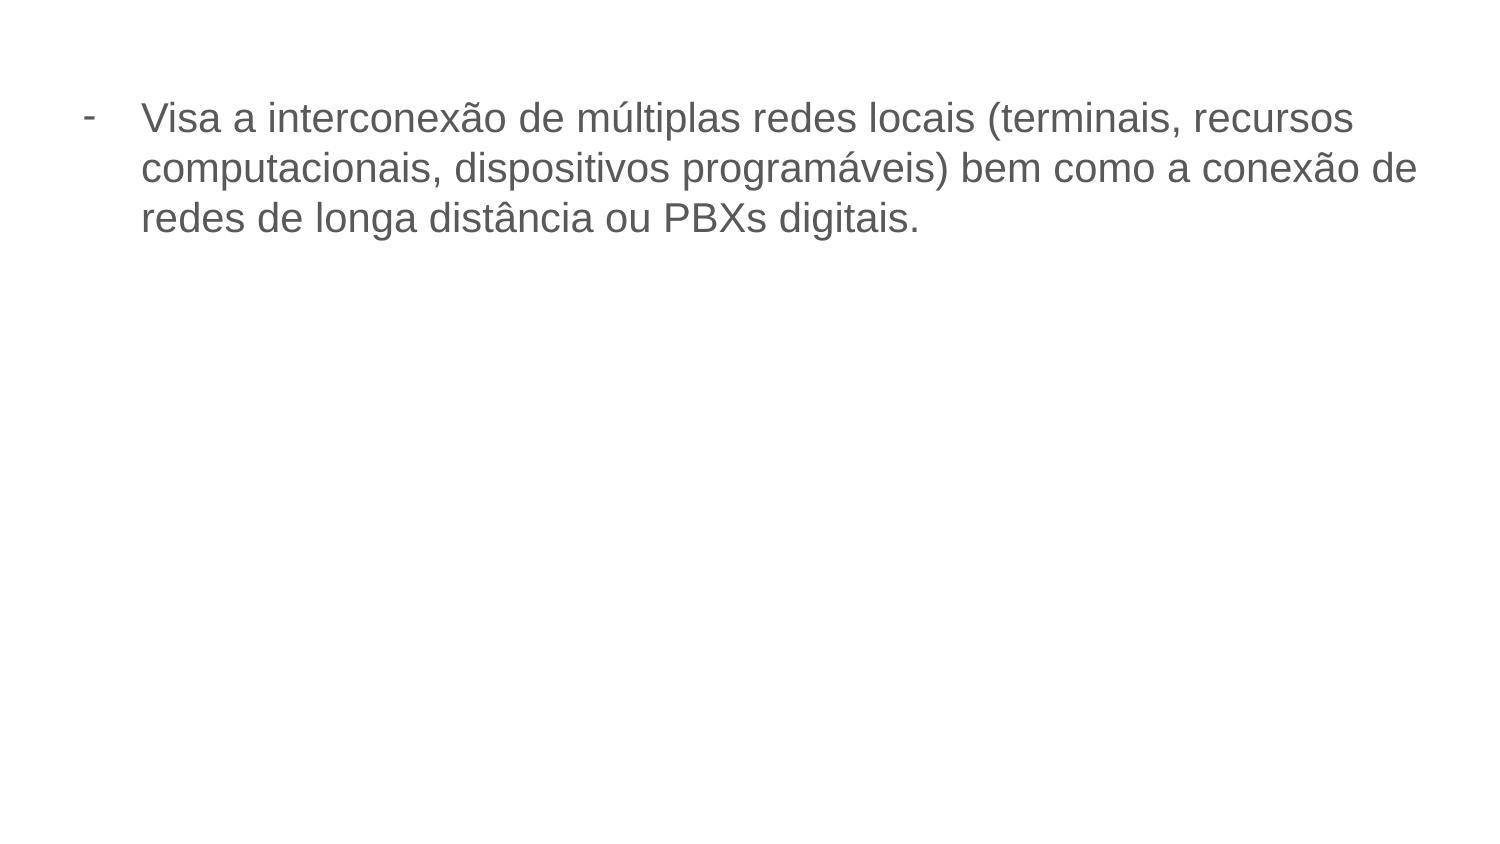

Visa a interconexão de múltiplas redes locais (terminais, recursos computacionais, dispositivos programáveis) bem como a conexão de redes de longa distância ou PBXs digitais.